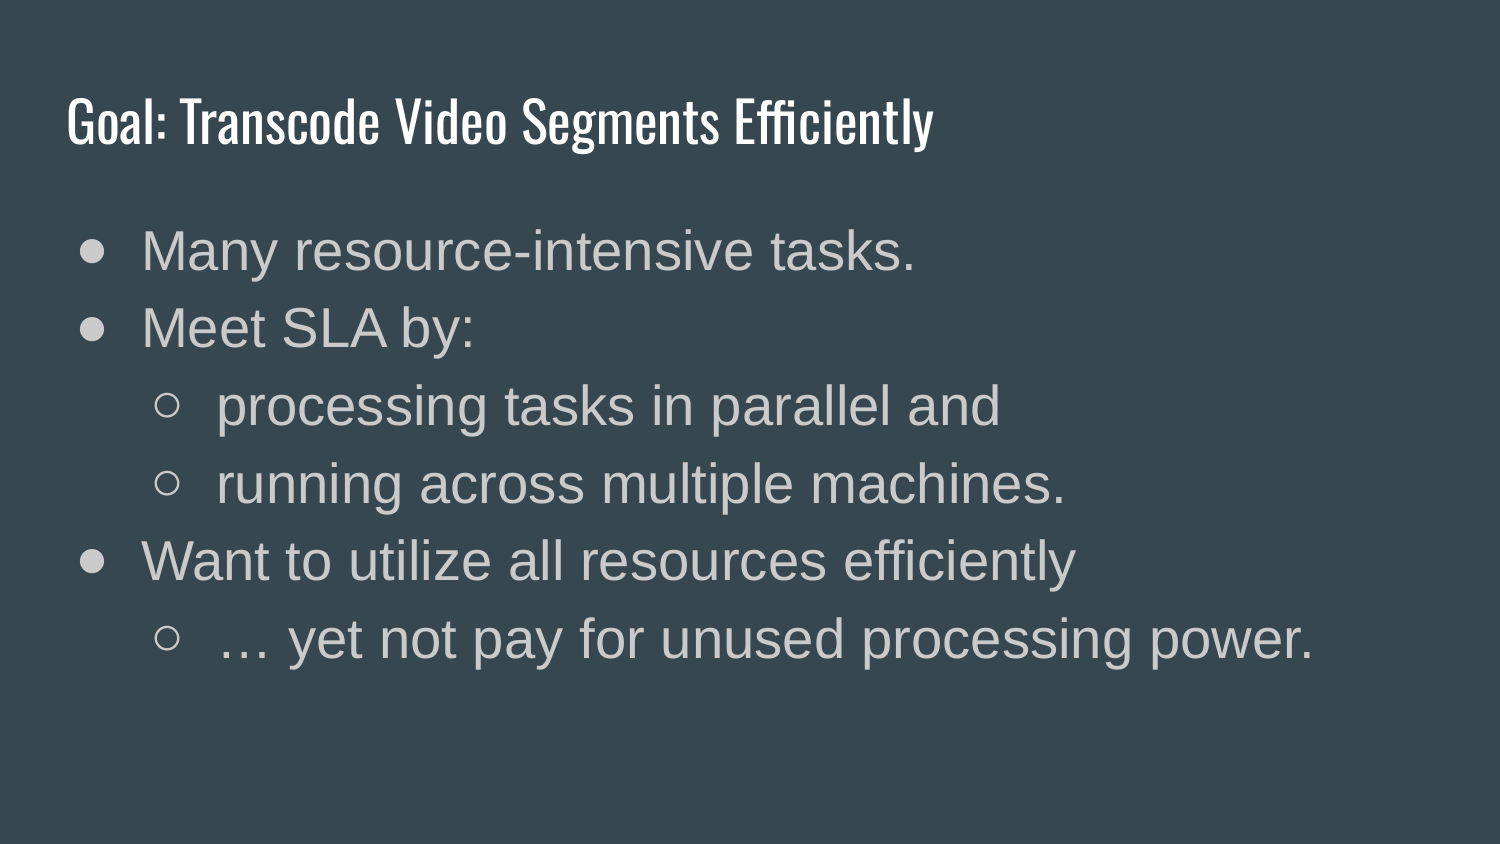

# Goal: Transcode Video Segments Efficiently

Many resource-intensive tasks.
Meet SLA by:
processing tasks in parallel and
running across multiple machines.
Want to utilize all resources efficiently
… yet not pay for unused processing power.